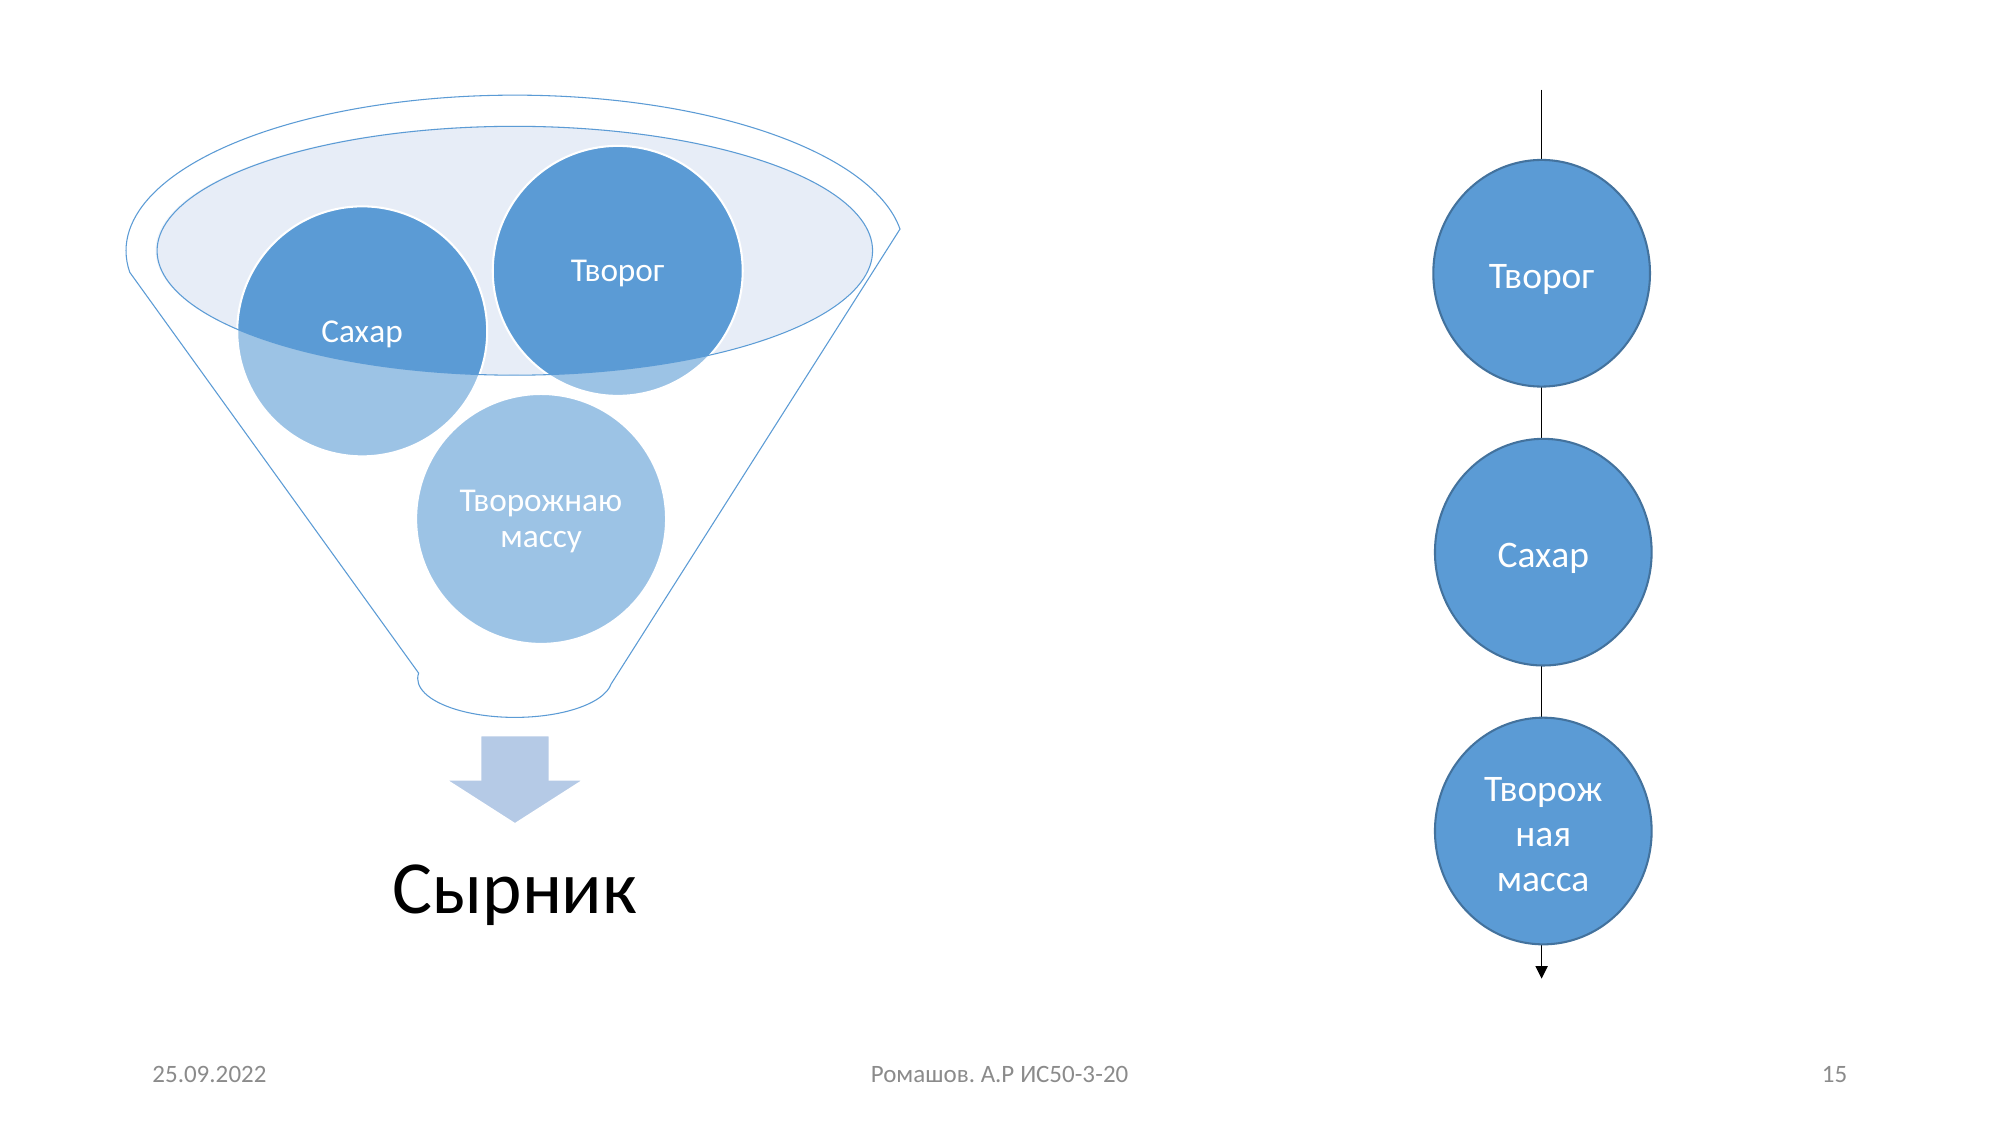

Сырник
Творожнаю массу
Сахар
Творог
Творог
Сахар
Творожная масса
25.09.2022
Ромашов. А.Р ИС50-3-20
15